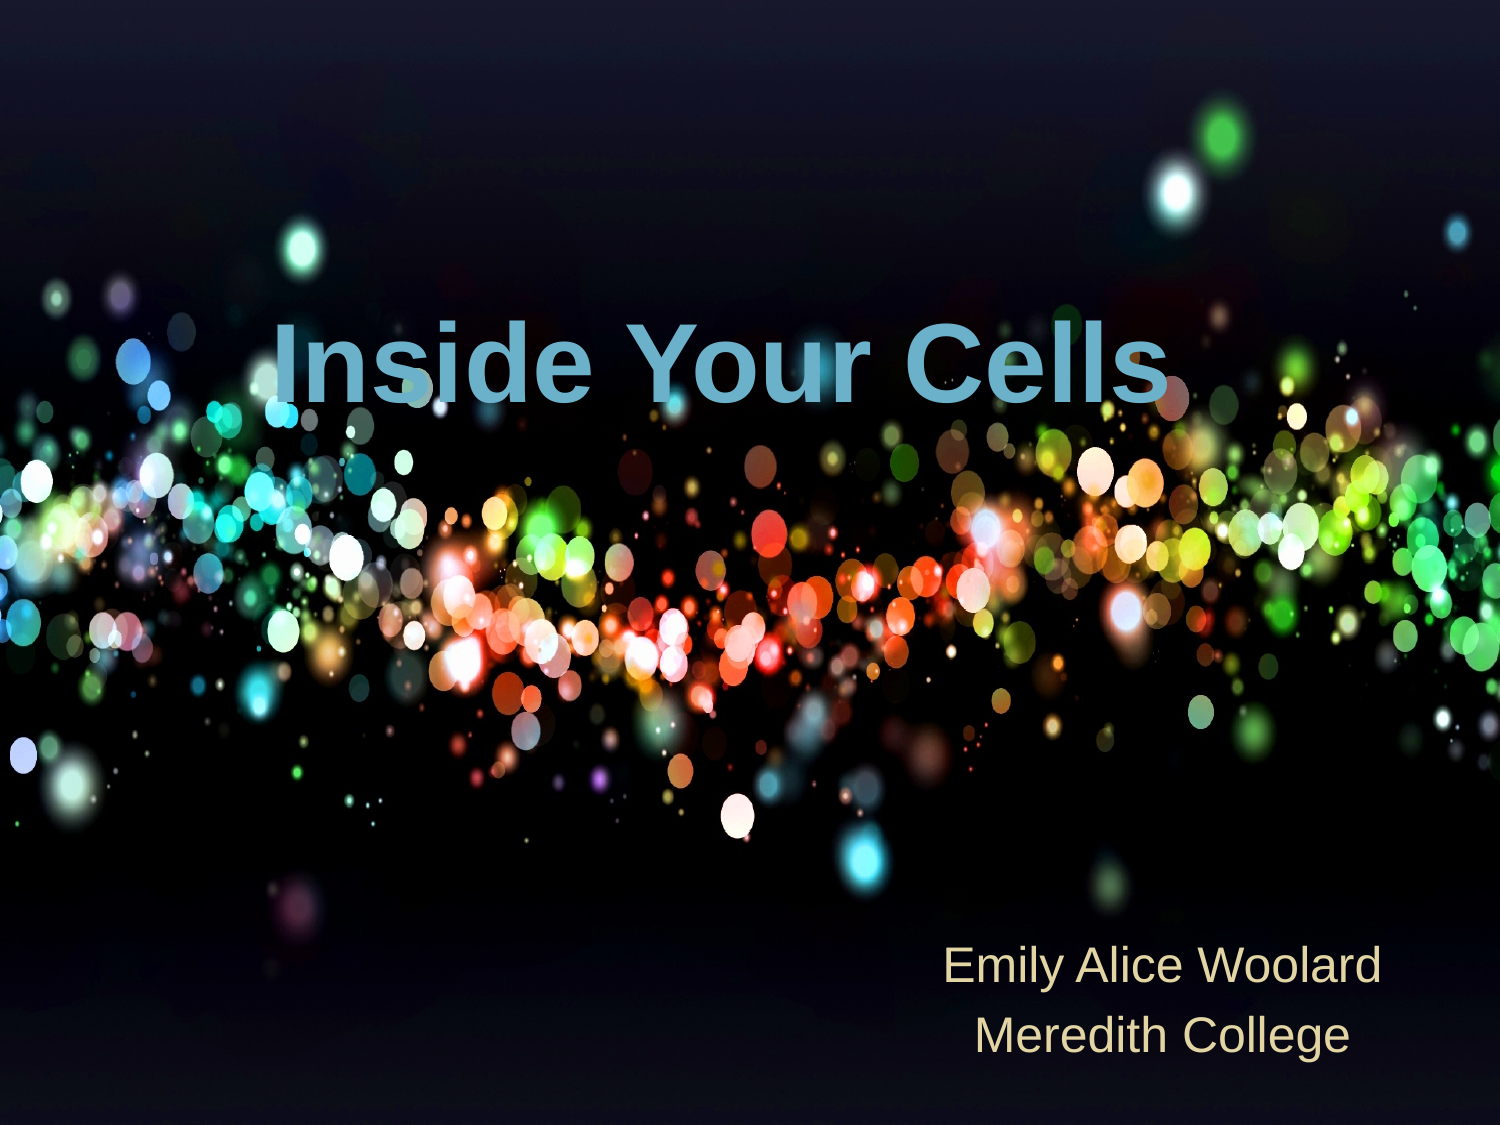

# Inside Your Cells
Emily Alice Woolard
Meredith College